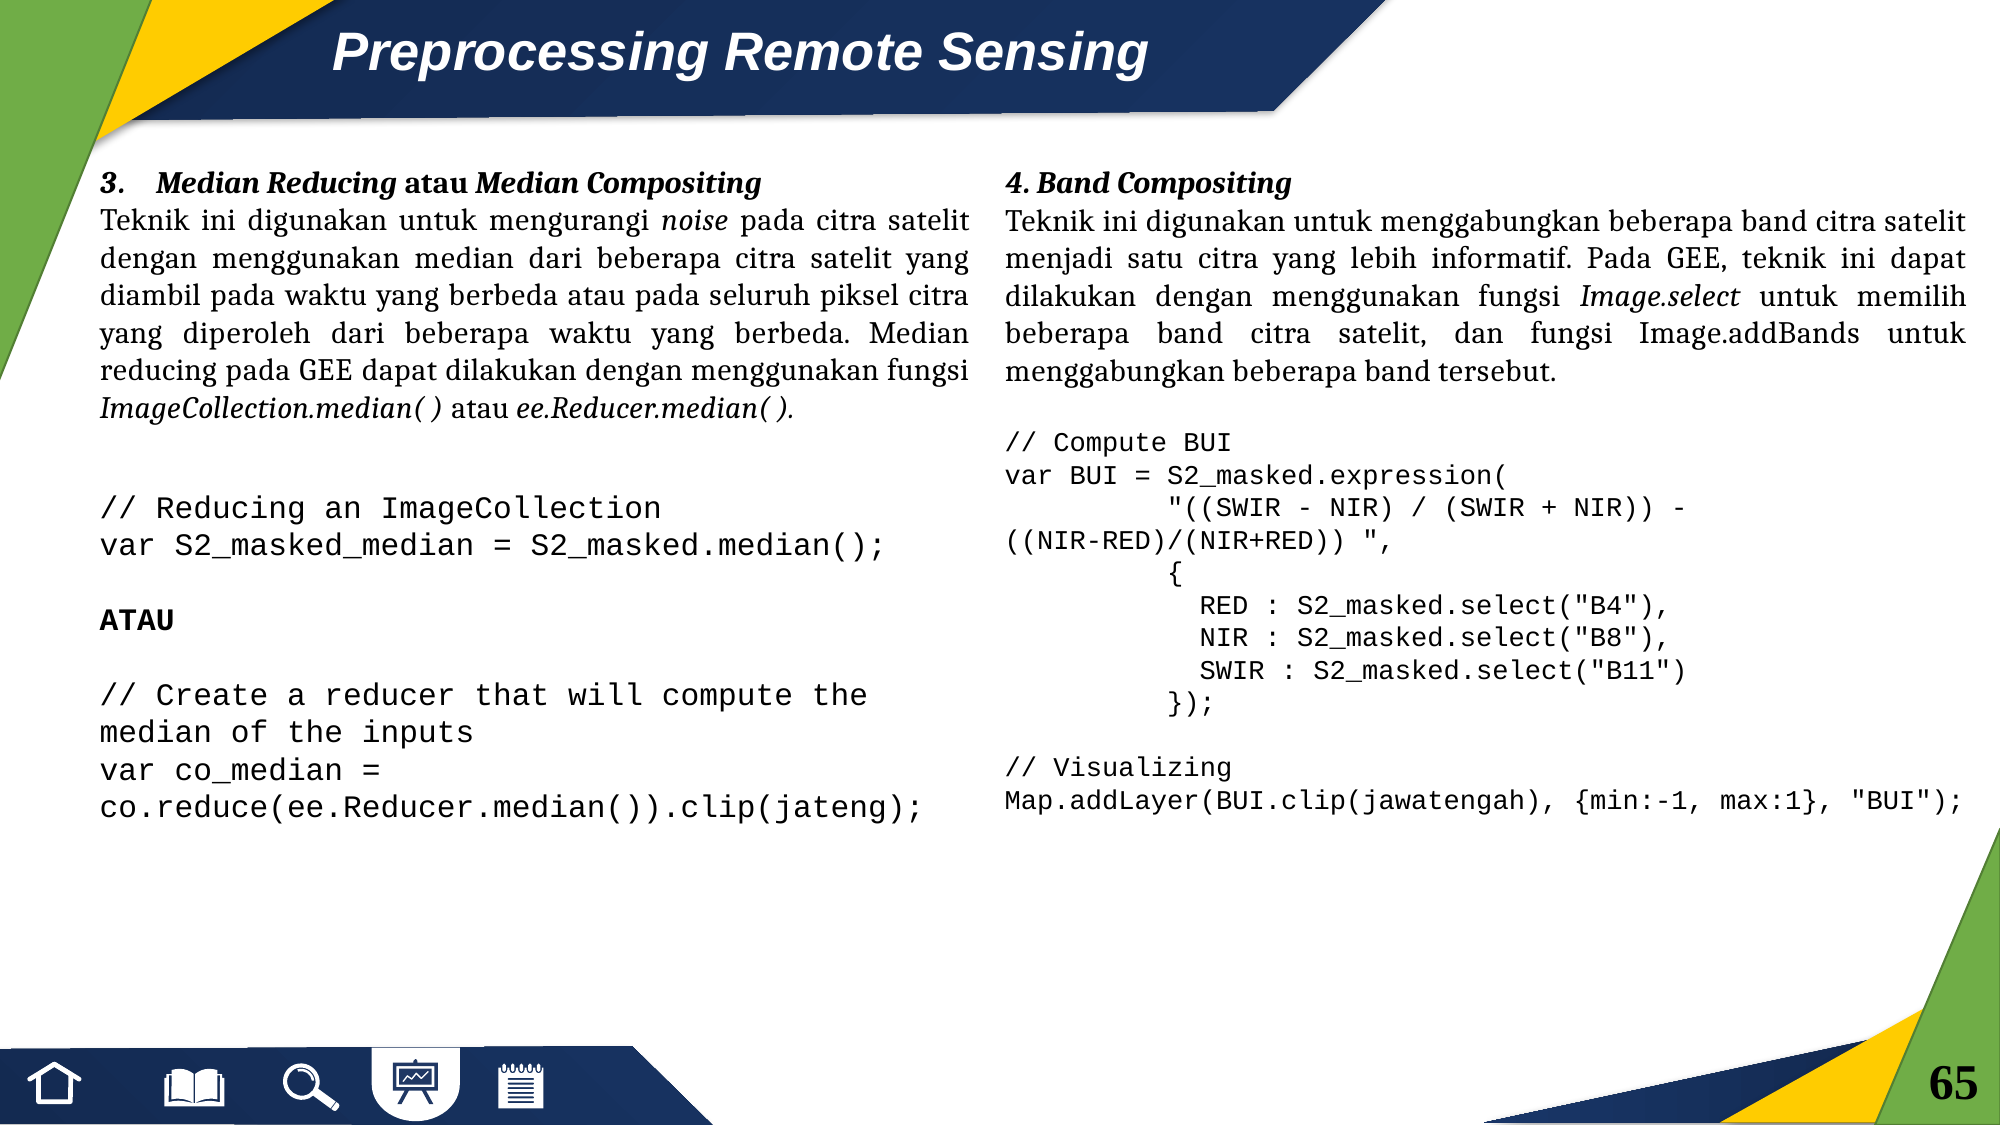

# Preprocessing Remote Sensing
Median Reducing atau Median Compositing
Teknik ini digunakan untuk mengurangi noise pada citra satelit dengan menggunakan median dari beberapa citra satelit yang diambil pada waktu yang berbeda atau pada seluruh piksel citra yang diperoleh dari beberapa waktu yang berbeda. Median reducing pada GEE dapat dilakukan dengan menggunakan fungsi ImageCollection.median( ) atau ee.Reducer.median( ).

// Reducing an ImageCollection
var S2_masked_median = S2_masked.median();

ATAU

// Create a reducer that will compute the median of the inputs
var co_median = co.reduce(ee.Reducer.median()).clip(jateng);
4. Band Compositing
Teknik ini digunakan untuk menggabungkan beberapa band citra satelit menjadi satu citra yang lebih informatif. Pada GEE, teknik ini dapat dilakukan dengan menggunakan fungsi Image.select untuk memilih beberapa band citra satelit, dan fungsi Image.addBands untuk menggabungkan beberapa band tersebut.

// Compute BUI
var BUI = S2_masked.expression(
          "((SWIR - NIR) / (SWIR + NIR)) - ((NIR-RED)/(NIR+RED)) ",
          {
            RED : S2_masked.select("B4"),
            NIR : S2_masked.select("B8"),
            SWIR : S2_masked.select("B11")
          });

// Visualizing
Map.addLayer(BUI.clip(jawatengah), {min:-1, max:1}, "BUI");

65